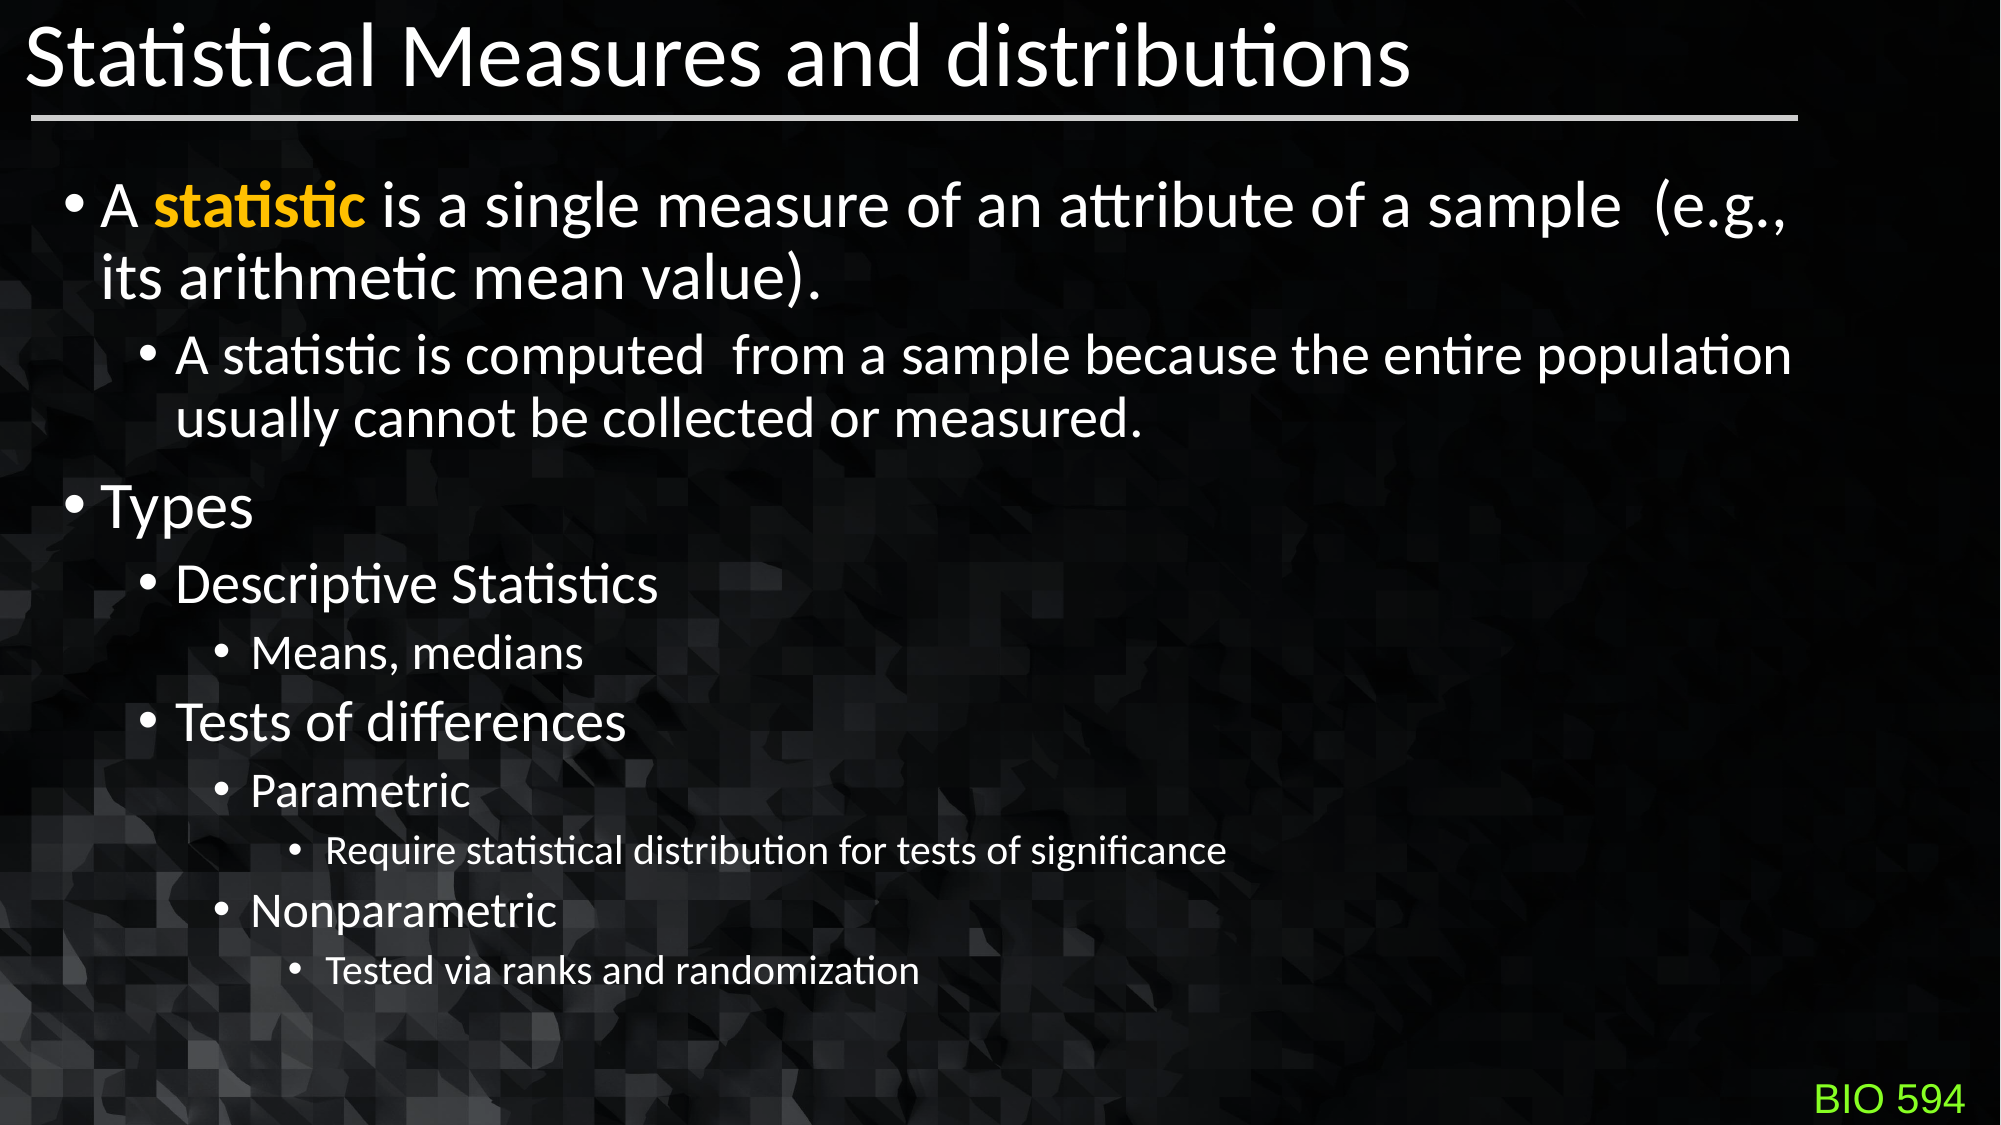

# Statistical Measures and distributions
A statistic is a single measure of an attribute of a sample  (e.g., its arithmetic mean value).
A statistic is computed  from a sample because the entire population usually cannot be collected or measured.
Types
Descriptive Statistics
Means, medians
Tests of differences
Parametric
Require statistical distribution for tests of significance
Nonparametric
Tested via ranks and randomization